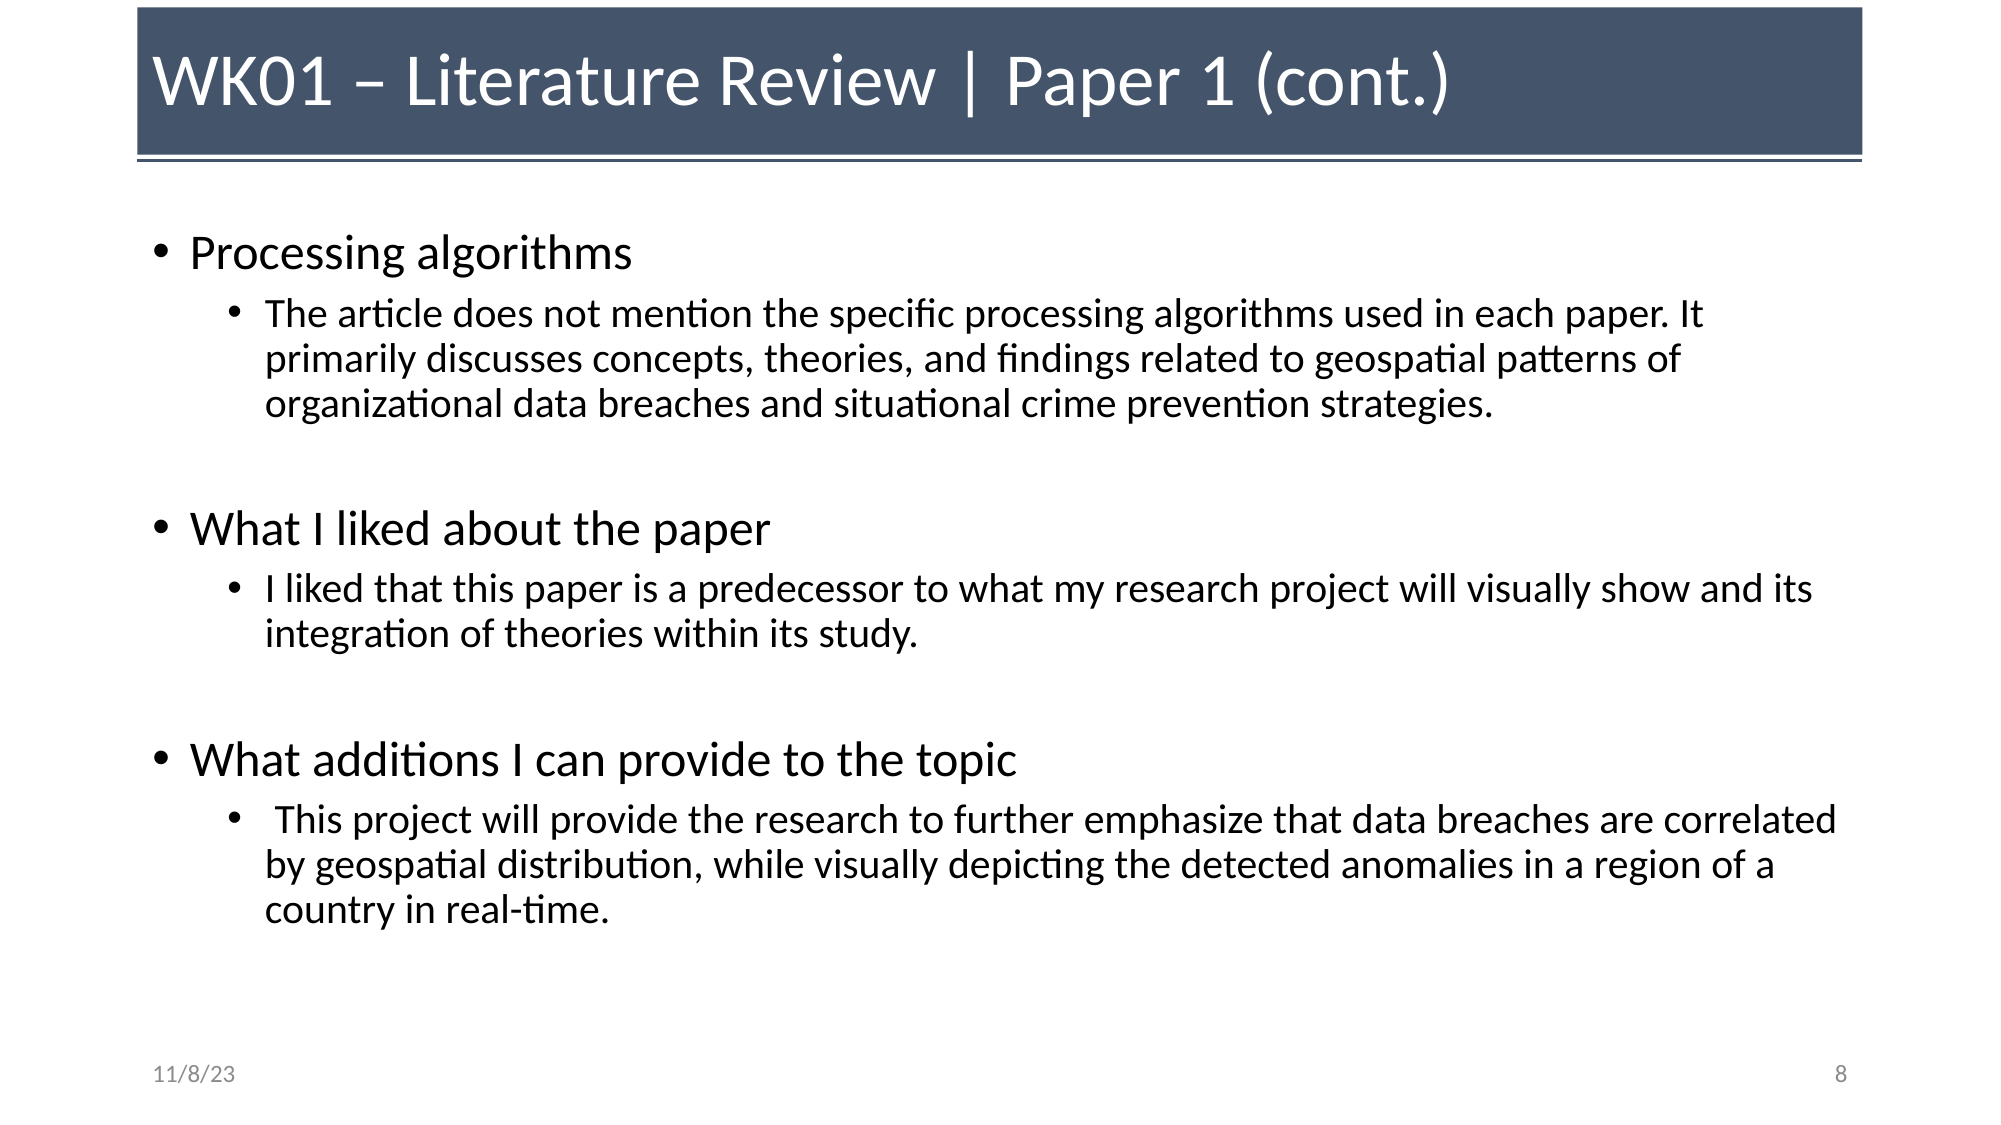

# WK01 – Literature Review | Paper 1 (cont.)
Processing algorithms
The article does not mention the specific processing algorithms used in each paper. It primarily discusses concepts, theories, and findings related to geospatial patterns of organizational data breaches and situational crime prevention strategies.

What I liked about the paper
I liked that this paper is a predecessor to what my research project will visually show and its integration of theories within its study.

What additions I can provide to the topic
 This project will provide the research to further emphasize that data breaches are correlated by geospatial distribution, while visually depicting the detected anomalies in a region of a country in real-time.

11/8/23
8